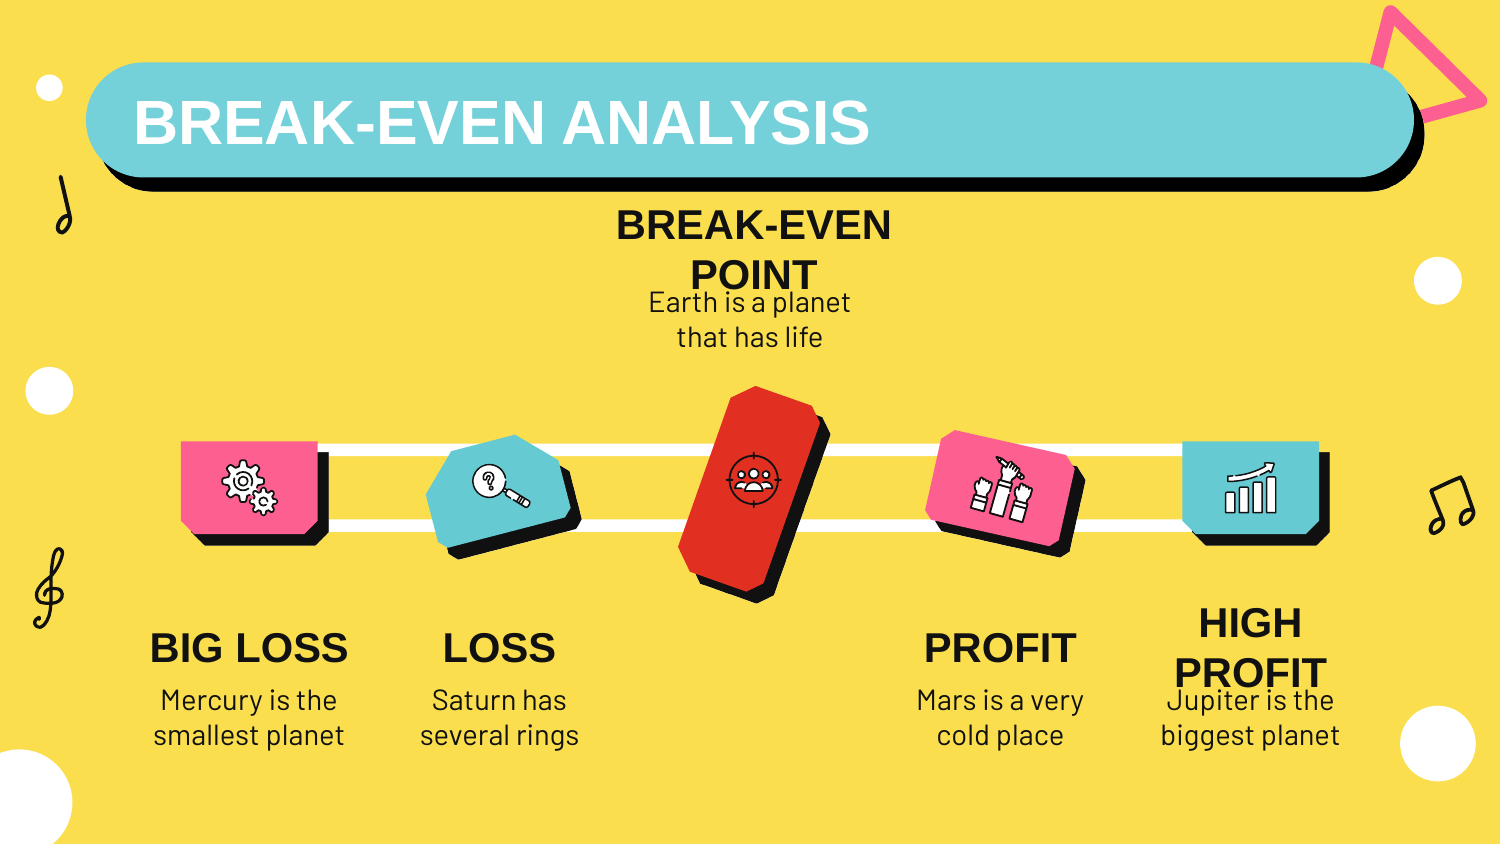

# BREAK-EVEN ANALYSIS
BREAK-EVEN POINT
Earth is a planet that has life

BIG LOSS
LOSS
PROFIT
HIGH PROFIT
Mercury is the smallest planet
Saturn has several rings
Mars is a very cold place
Jupiter is the biggest planet